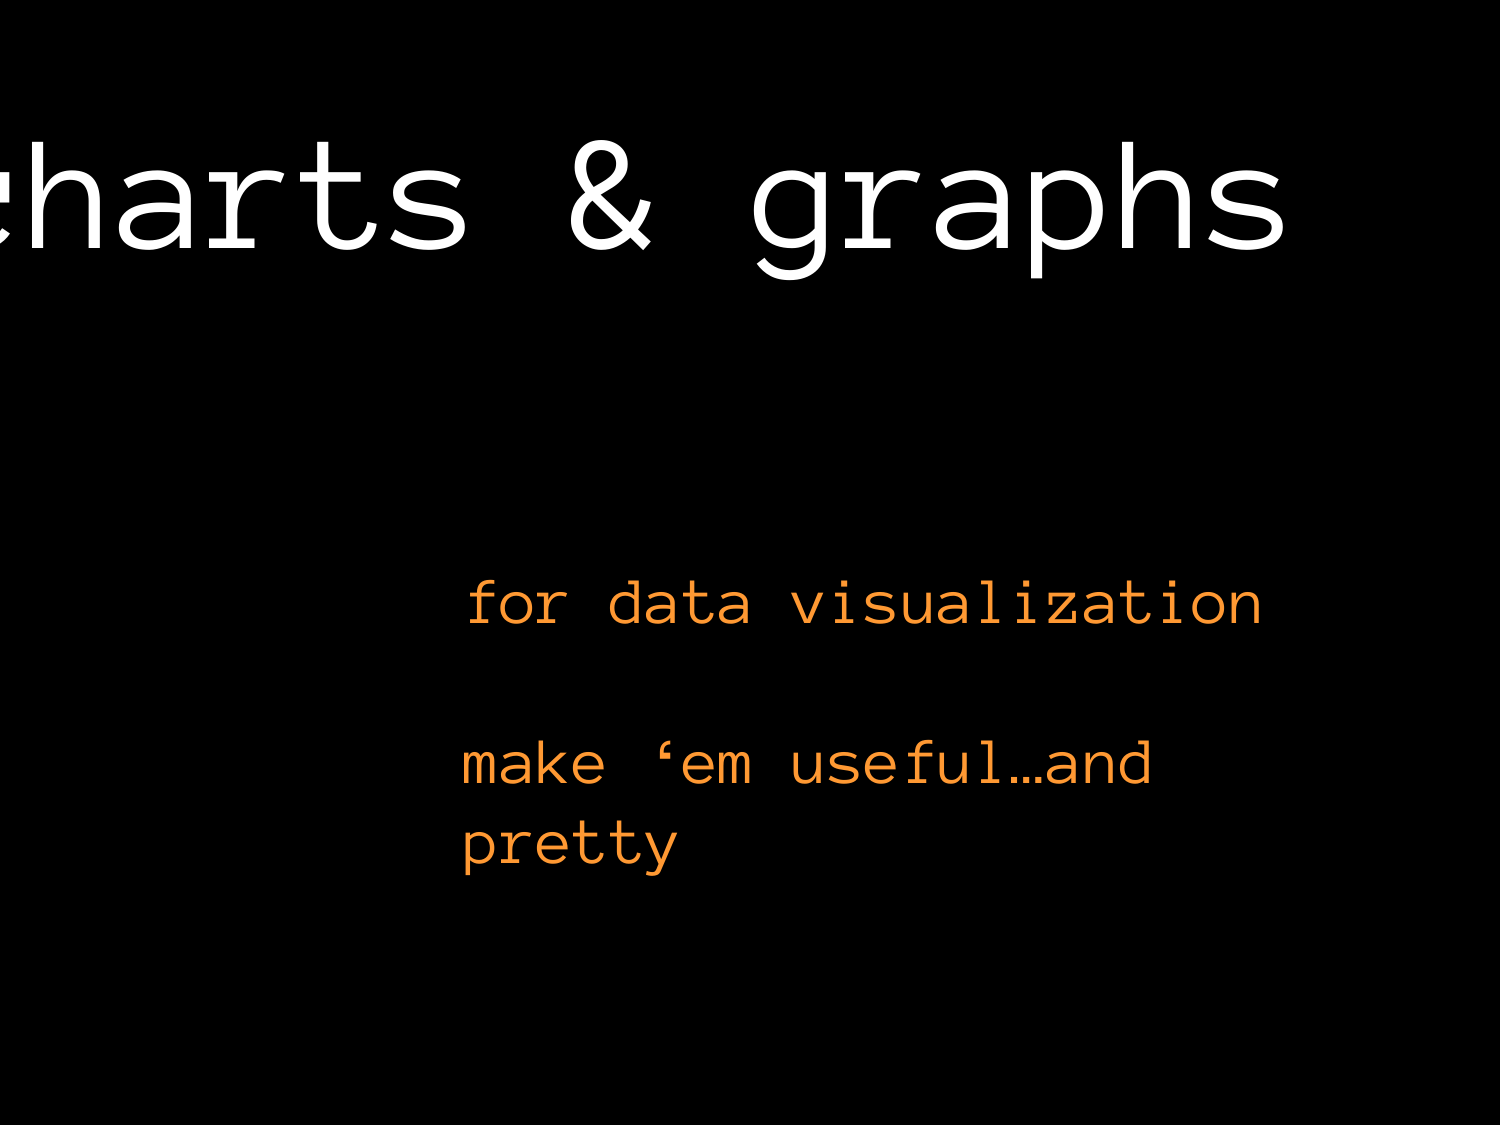

charts & graphs
for data visualization

make ‘em useful…and pretty